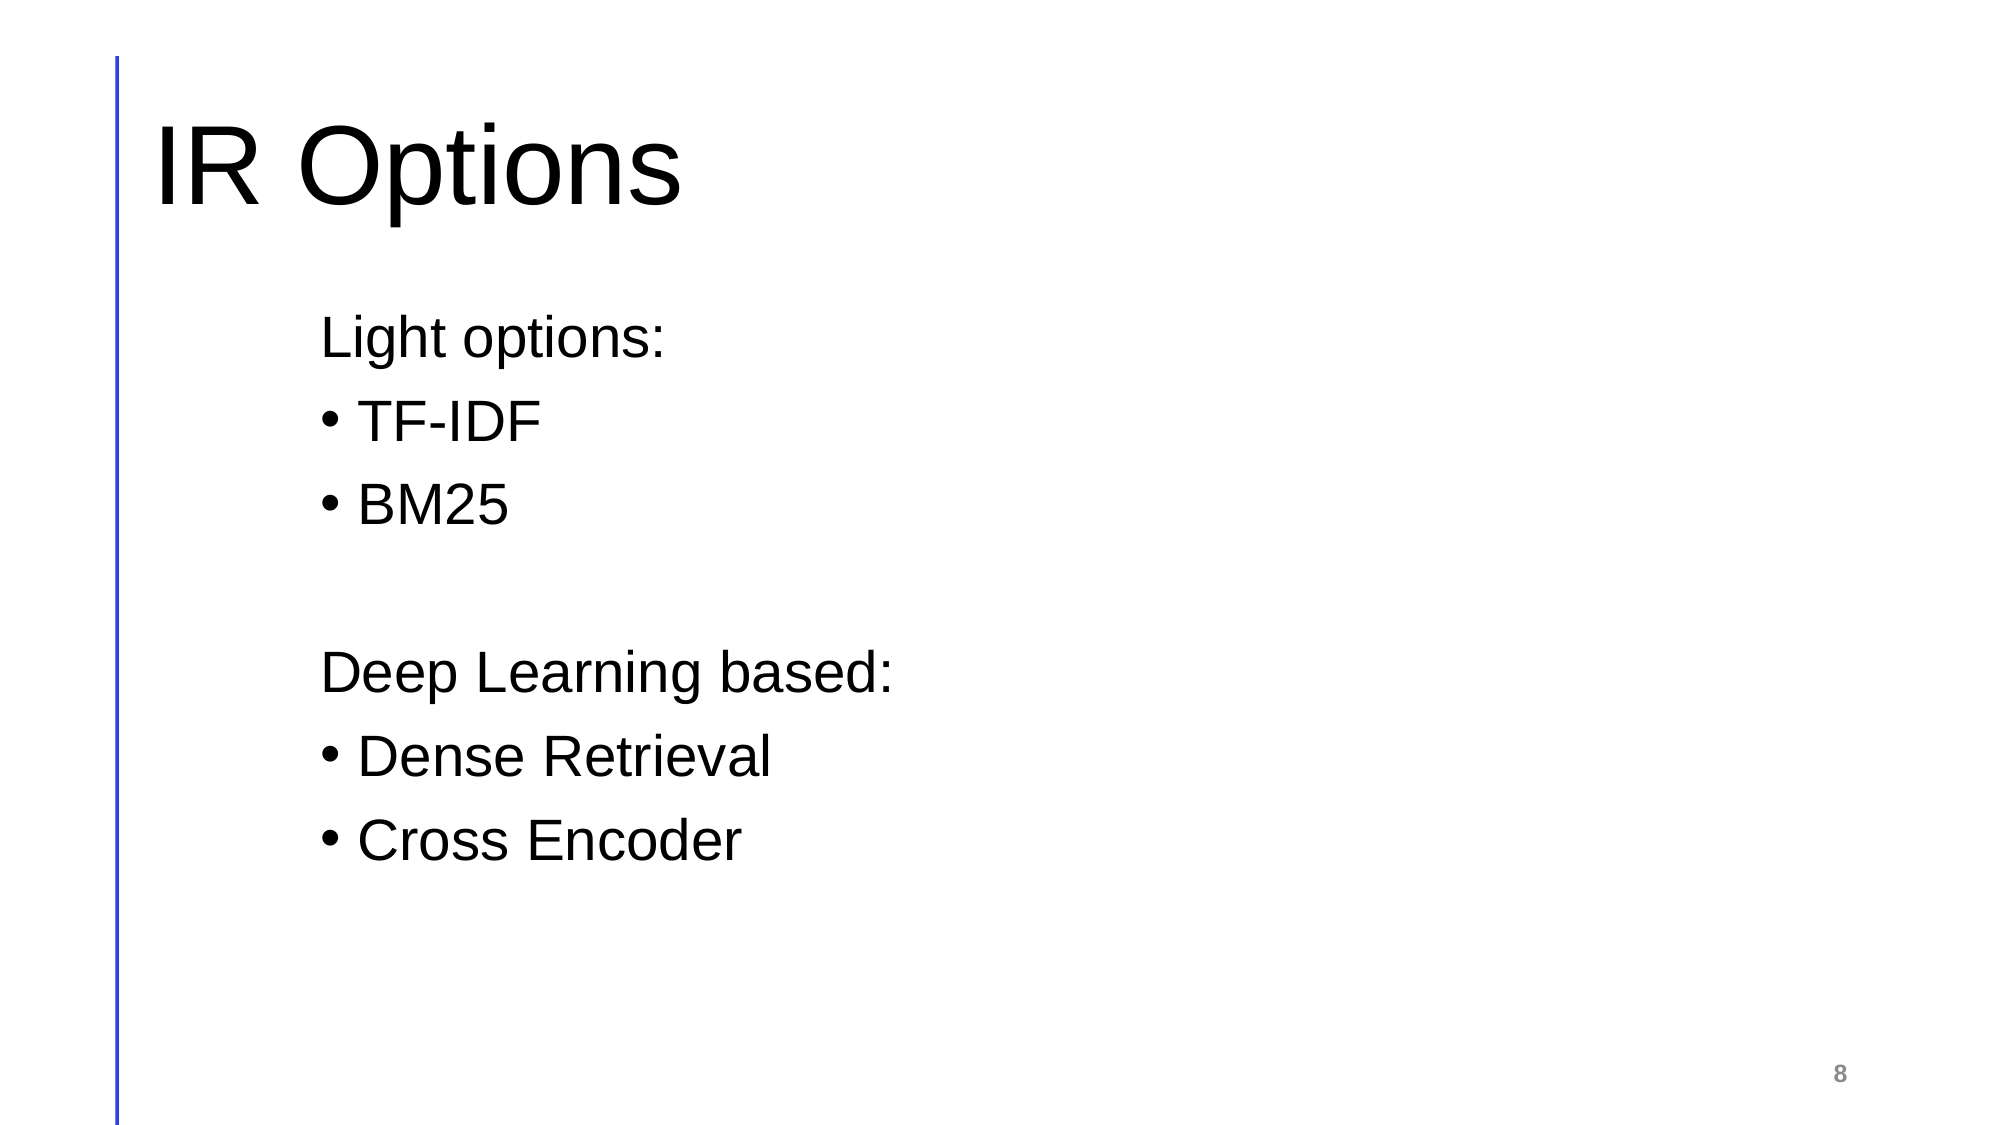

# IR Options
Light options:
TF-IDF
BM25

Deep Learning based:
Dense Retrieval
Cross Encoder
8